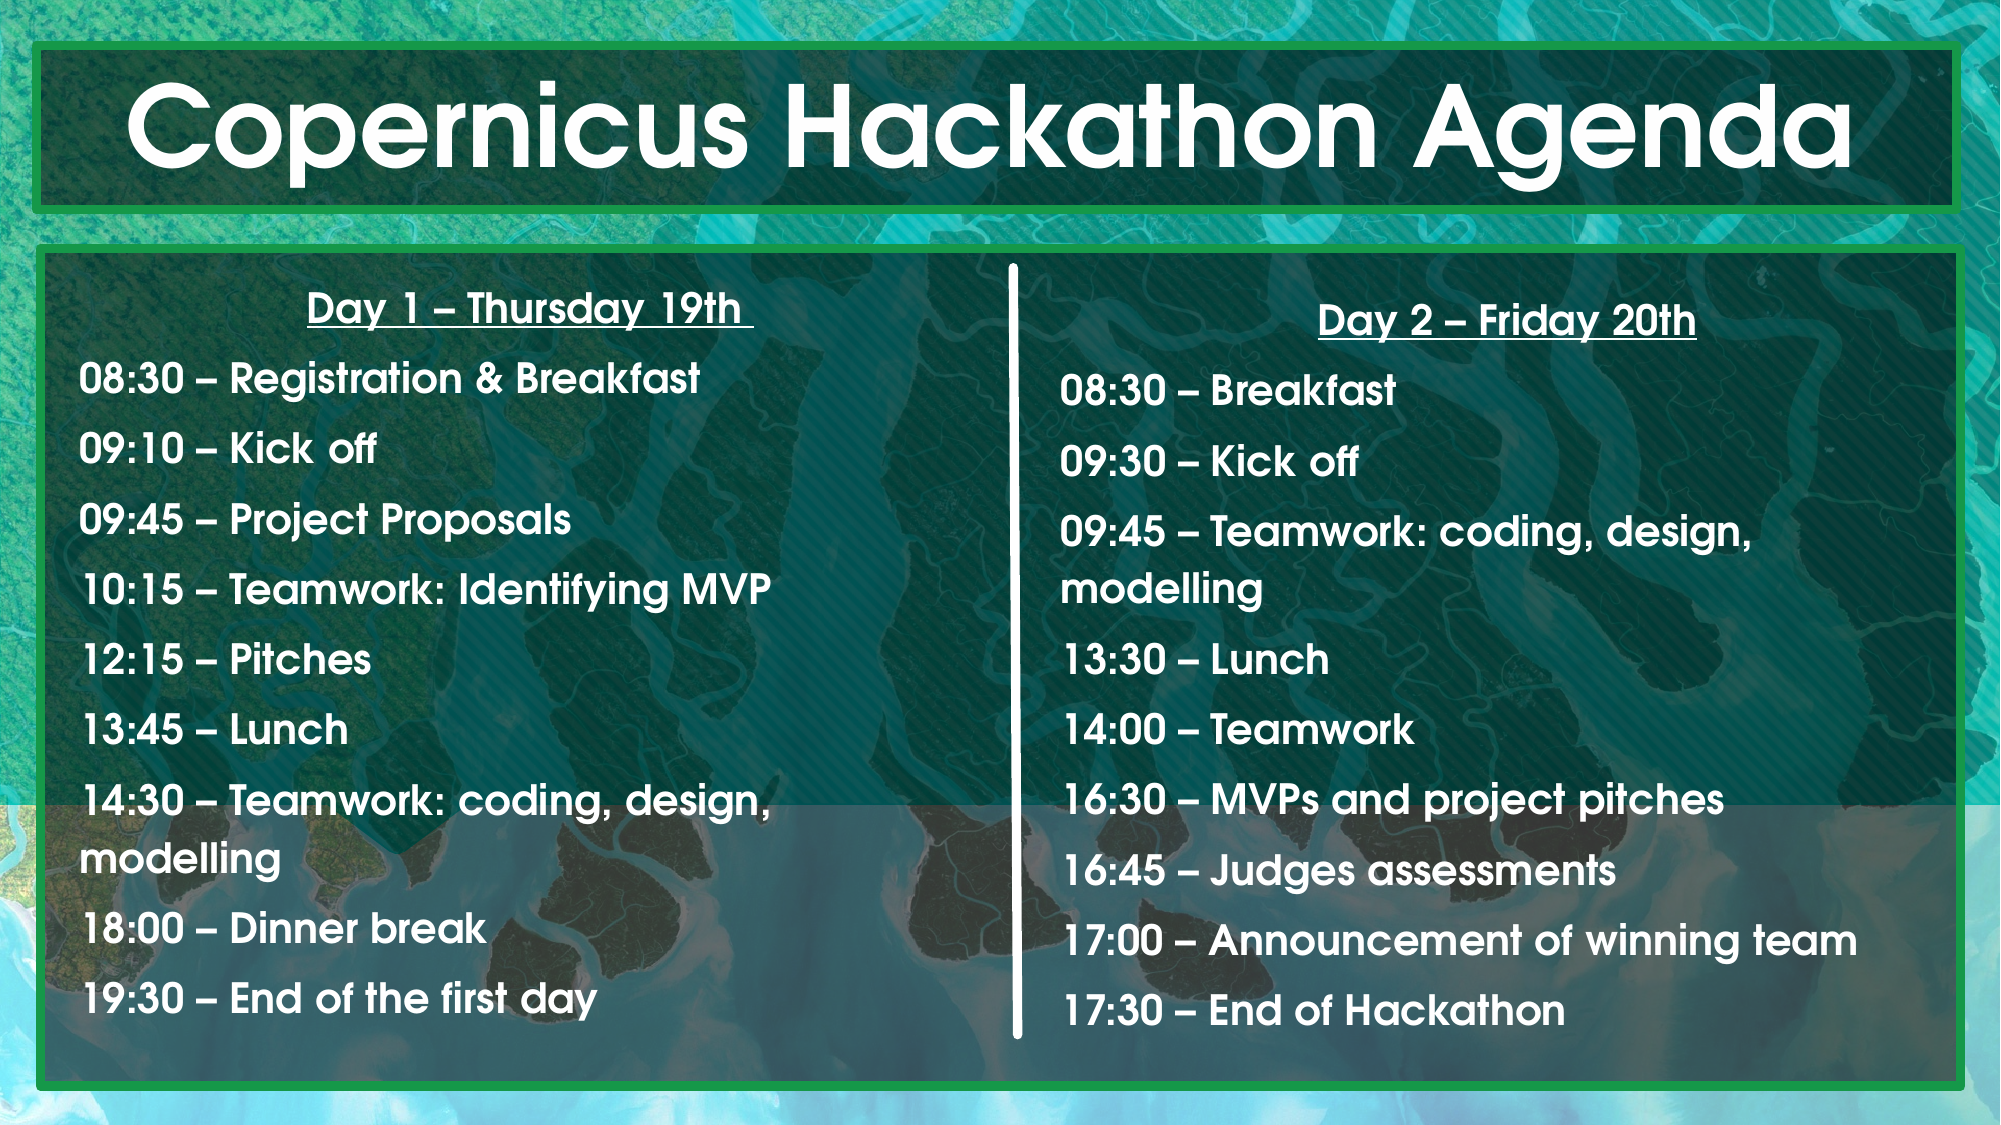

Copernicus Hackathon Agenda

Day 2 – Friday 20th
08:30 – Breakfast
09:30 – Kick off
09:45 – Teamwork: coding, design, modelling
13:30 – Lunch
14:00 – Teamwork
16:30 – MVPs and project pitches
16:45 – Judges assessments
17:00 – Announcement of winning team
17:30 – End of Hackathon
Day 1 – Thursday 19th
08:30 – Registration & Breakfast
09:10 – Kick off
09:45 – Project Proposals
10:15 – Teamwork: Identifying MVP
12:15 – Pitches
13:45 – Lunch
14:30 – Teamwork: coding, design, modelling
18:00 – Dinner break
19:30 – End of the first day